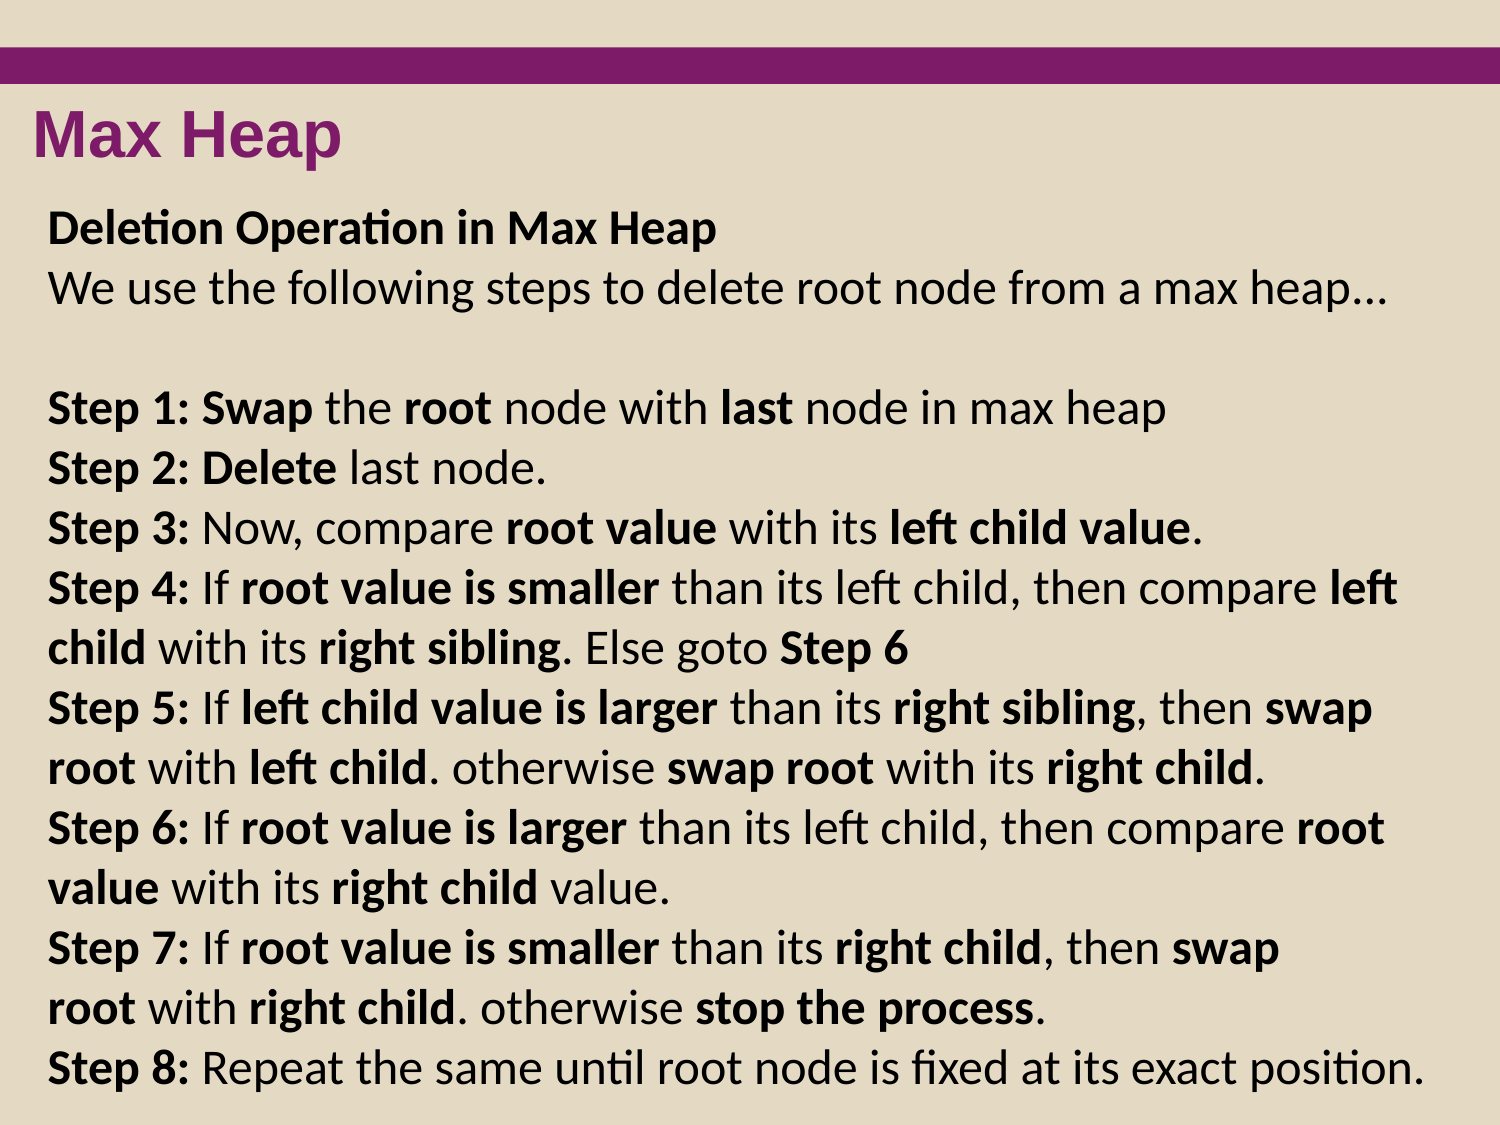

Max Heap

Deletion Operation in Max Heap
We use the following steps to delete root node from a max heap...

Step 1: Swap the root node with last node in max heap
Step 2: Delete last node.
Step 3: Now, compare root value with its left child value.
Step 4: If root value is smaller than its left child, then compare left child with its right sibling. Else goto Step 6
Step 5: If left child value is larger than its right sibling, then swap root with left child. otherwise swap root with its right child.
Step 6: If root value is larger than its left child, then compare root value with its right child value.
Step 7: If root value is smaller than its right child, then swap root with right child. otherwise stop the process.
Step 8: Repeat the same until root node is fixed at its exact position.